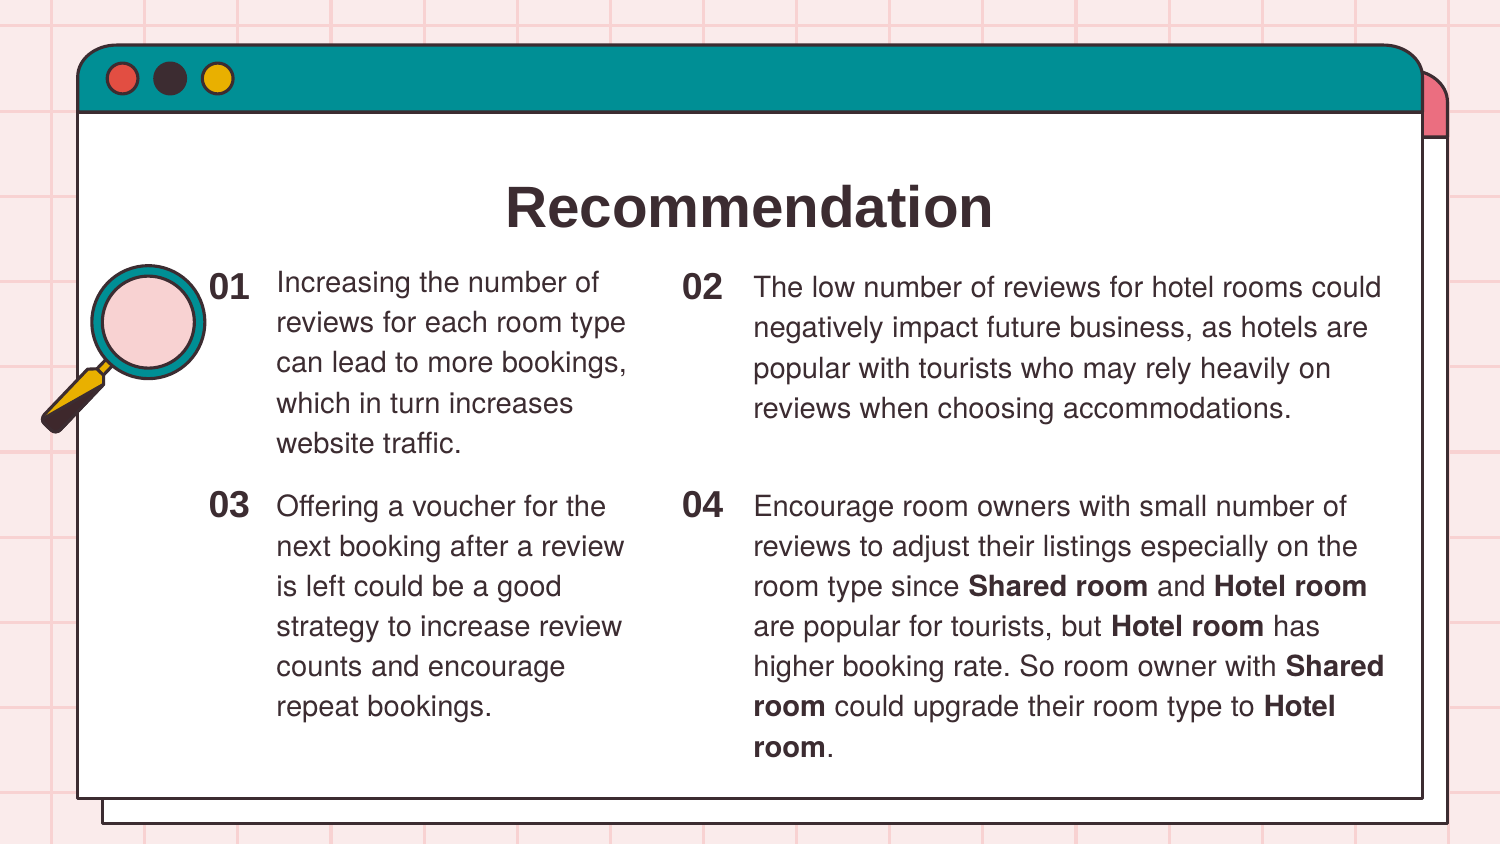

# Recommendation
01
02
	Increasing the number of reviews for each room type can lead to more bookings, which in turn increases website traffic.
	The low number of reviews for hotel rooms could negatively impact future business, as hotels are popular with tourists who may rely heavily on reviews when choosing accommodations.

03
04
	Offering a voucher for the next booking after a review is left could be a good strategy to increase review counts and encourage repeat bookings.
	Encourage room owners with small number of reviews to adjust their listings especially on the room type since Shared room and Hotel room are popular for tourists, but Hotel room has higher booking rate. So room owner with Shared room could upgrade their room type to Hotel room.